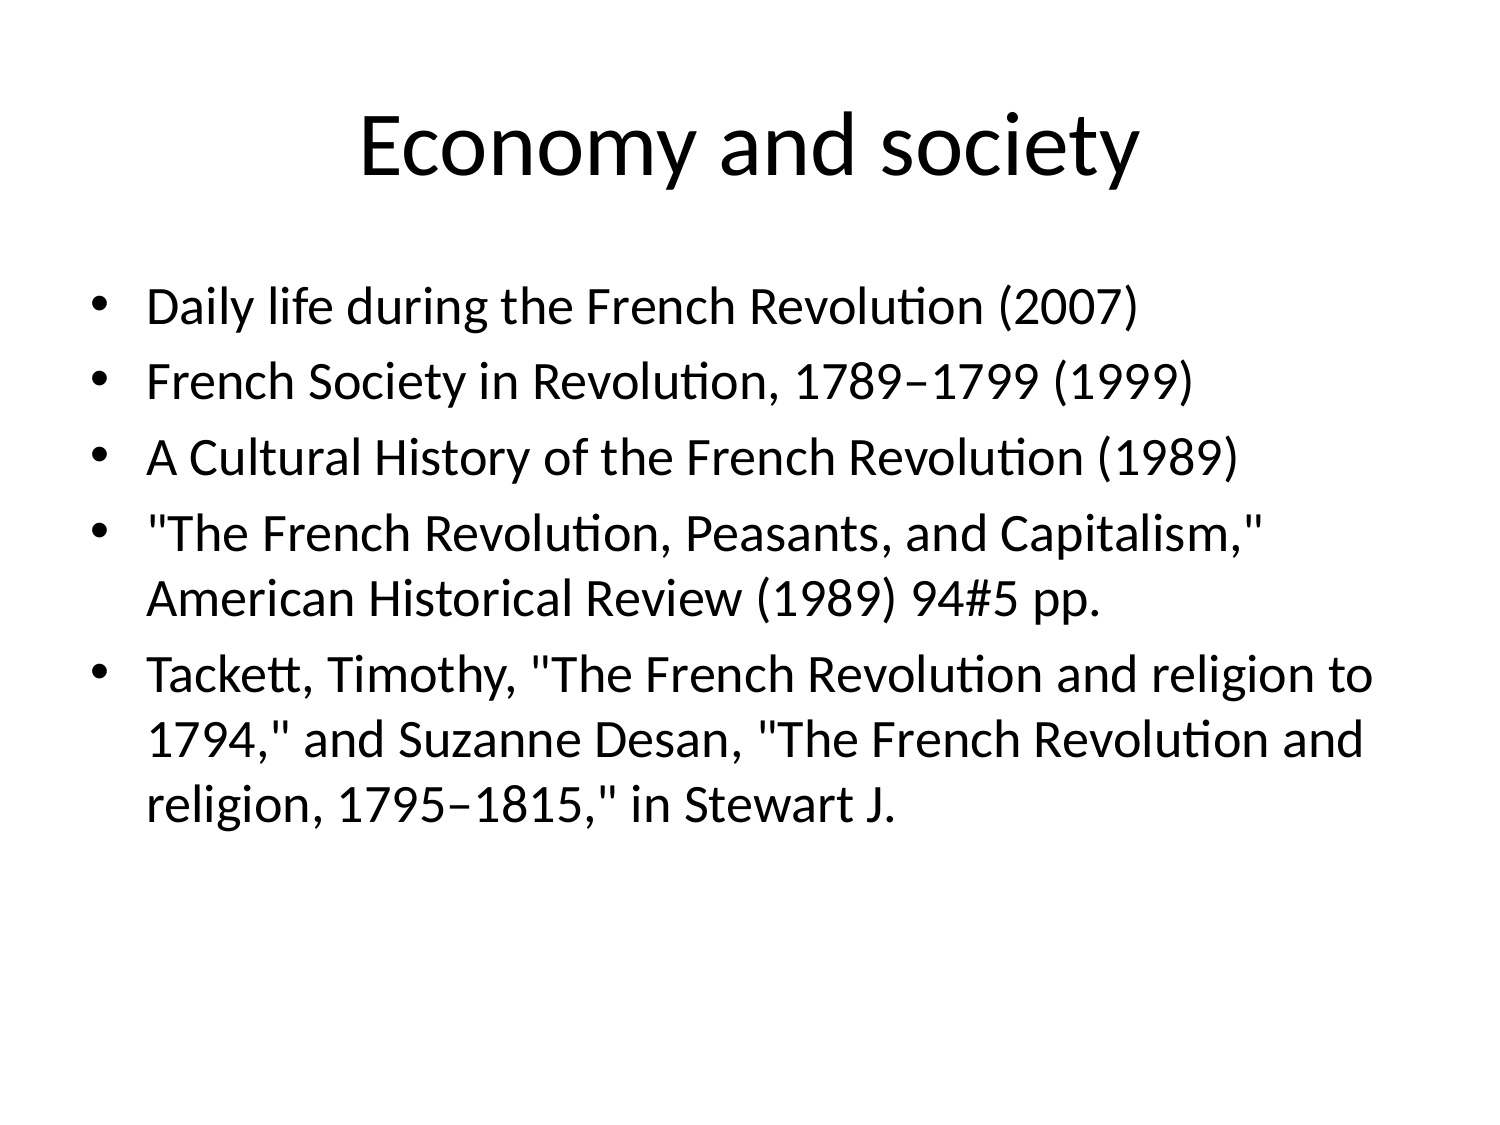

# Economy and society
Daily life during the French Revolution (2007)
French Society in Revolution, 1789–1799 (1999)
A Cultural History of the French Revolution (1989)
"The French Revolution, Peasants, and Capitalism," American Historical Review (1989) 94#5 pp.
Tackett, Timothy, "The French Revolution and religion to 1794," and Suzanne Desan, "The French Revolution and religion, 1795–1815," in Stewart J.